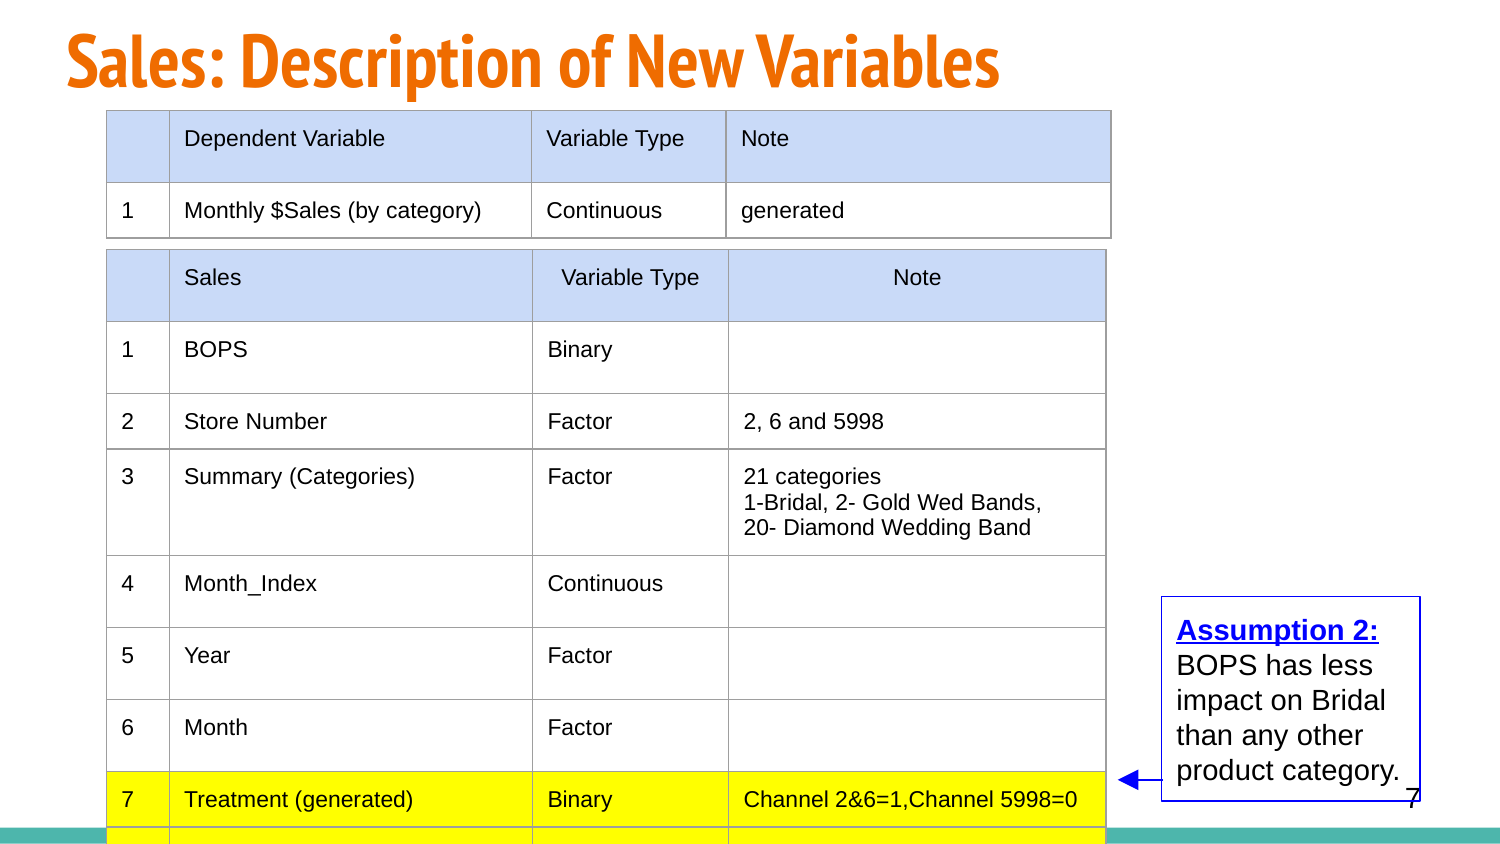

# Sales: Description of New Variables

|  | Dependent Variable | Variable Type | Note |
| --- | --- | --- | --- |
| 1 | Monthly $Sales (by category) | Continuous | generated |
|  | Sales | Variable Type | Note |
| --- | --- | --- | --- |
| 1 | BOPS | Binary |  |
| 2 | Store Number | Factor | 2, 6 and 5998 |
| 3 | Summary (Categories) | Factor | 21 categories 1-Bridal, 2- Gold Wed Bands, 20- Diamond Wedding Band |
| 4 | Month\_Index | Continuous |  |
| 5 | Year | Factor |  |
| 6 | Month | Factor |  |
| 7 | Treatment (generated) | Binary | Channel 2&6=1,Channel 5998=0 |
| 8 | Bridal (generated) | Binary | Category 1/2/20=1 |
Assumption 2:
BOPS has less impact on Bridal than any other product category.
7